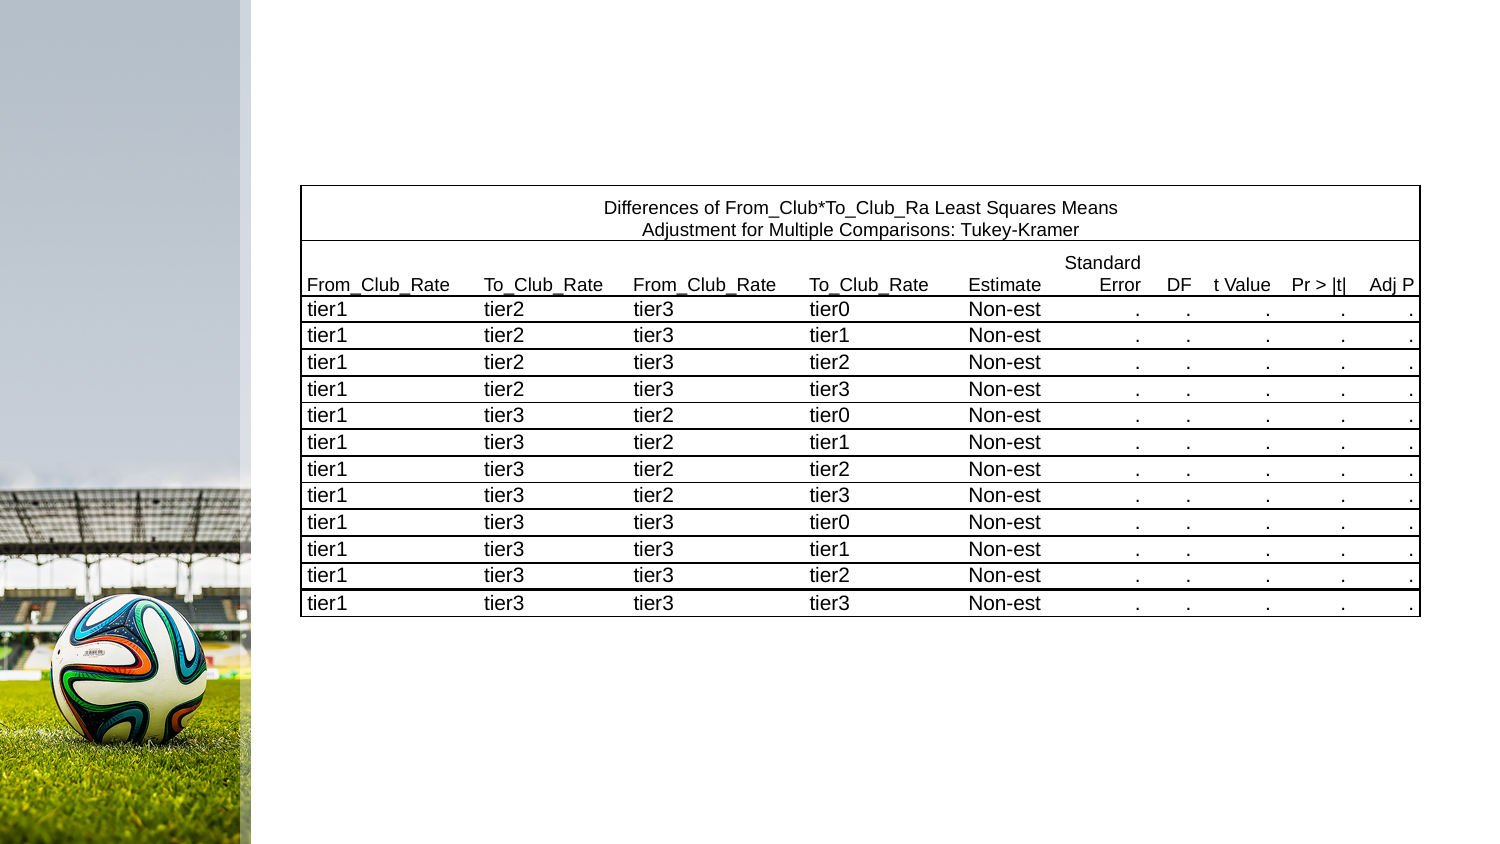

#
| Differences of From\_Club\*To\_Club\_Ra Least Squares Means Adjustment for Multiple Comparisons: Tukey-Kramer |  |  |  |  |  |  |  |  |  |
| --- | --- | --- | --- | --- | --- | --- | --- | --- | --- |
| From\_Club\_Rate | To\_Club\_Rate | From\_Club\_Rate | To\_Club\_Rate | Estimate | Standard Error | DF | t Value | Pr > |t| | Adj P |
| tier1 | tier2 | tier3 | tier0 | Non-est | . | . | . | . | . |
| --- | --- | --- | --- | --- | --- | --- | --- | --- | --- |
| tier1 | tier2 | tier3 | tier1 | Non-est | . | . | . | . | . |
| tier1 | tier2 | tier3 | tier2 | Non-est | . | . | . | . | . |
| tier1 | tier2 | tier3 | tier3 | Non-est | . | . | . | . | . |
| tier1 | tier3 | tier2 | tier0 | Non-est | . | . | . | . | . |
| tier1 | tier3 | tier2 | tier1 | Non-est | . | . | . | . | . |
| tier1 | tier3 | tier2 | tier2 | Non-est | . | . | . | . | . |
| tier1 | tier3 | tier2 | tier3 | Non-est | . | . | . | . | . |
| tier1 | tier3 | tier3 | tier0 | Non-est | . | . | . | . | . |
| tier1 | tier3 | tier3 | tier1 | Non-est | . | . | . | . | . |
| tier1 | tier3 | tier3 | tier2 | Non-est | . | . | . | . | . |
| tier1 | tier3 | tier3 | tier3 | Non-est | . | . | . | . | . |
| --- | --- | --- | --- | --- | --- | --- | --- | --- | --- |